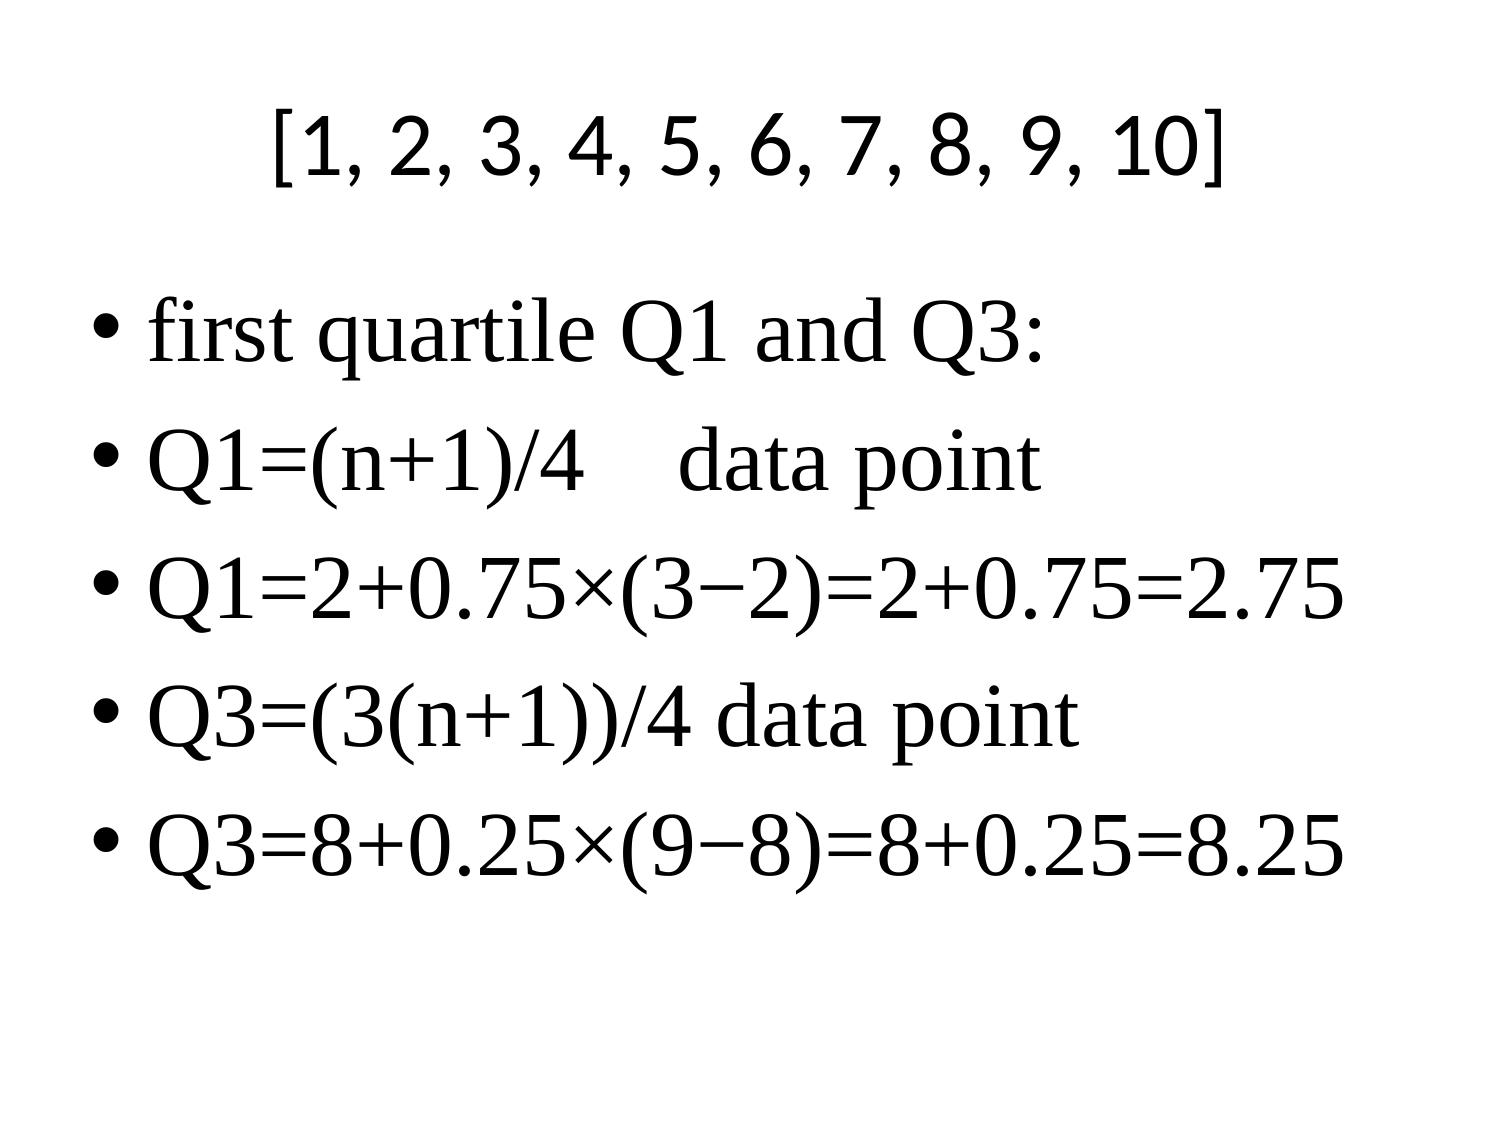

# [1, 2, 3, 4, 5, 6, 7, 8, 9, 10]
first quartile Q1 and Q3:
Q1=(n+1)/4    data point
Q1=2+0.75×(3−2)=2+0.75=2.75
Q3=(3(n+1))/4 data point
Q3=8+0.25×(9−8)=8+0.25=8.25